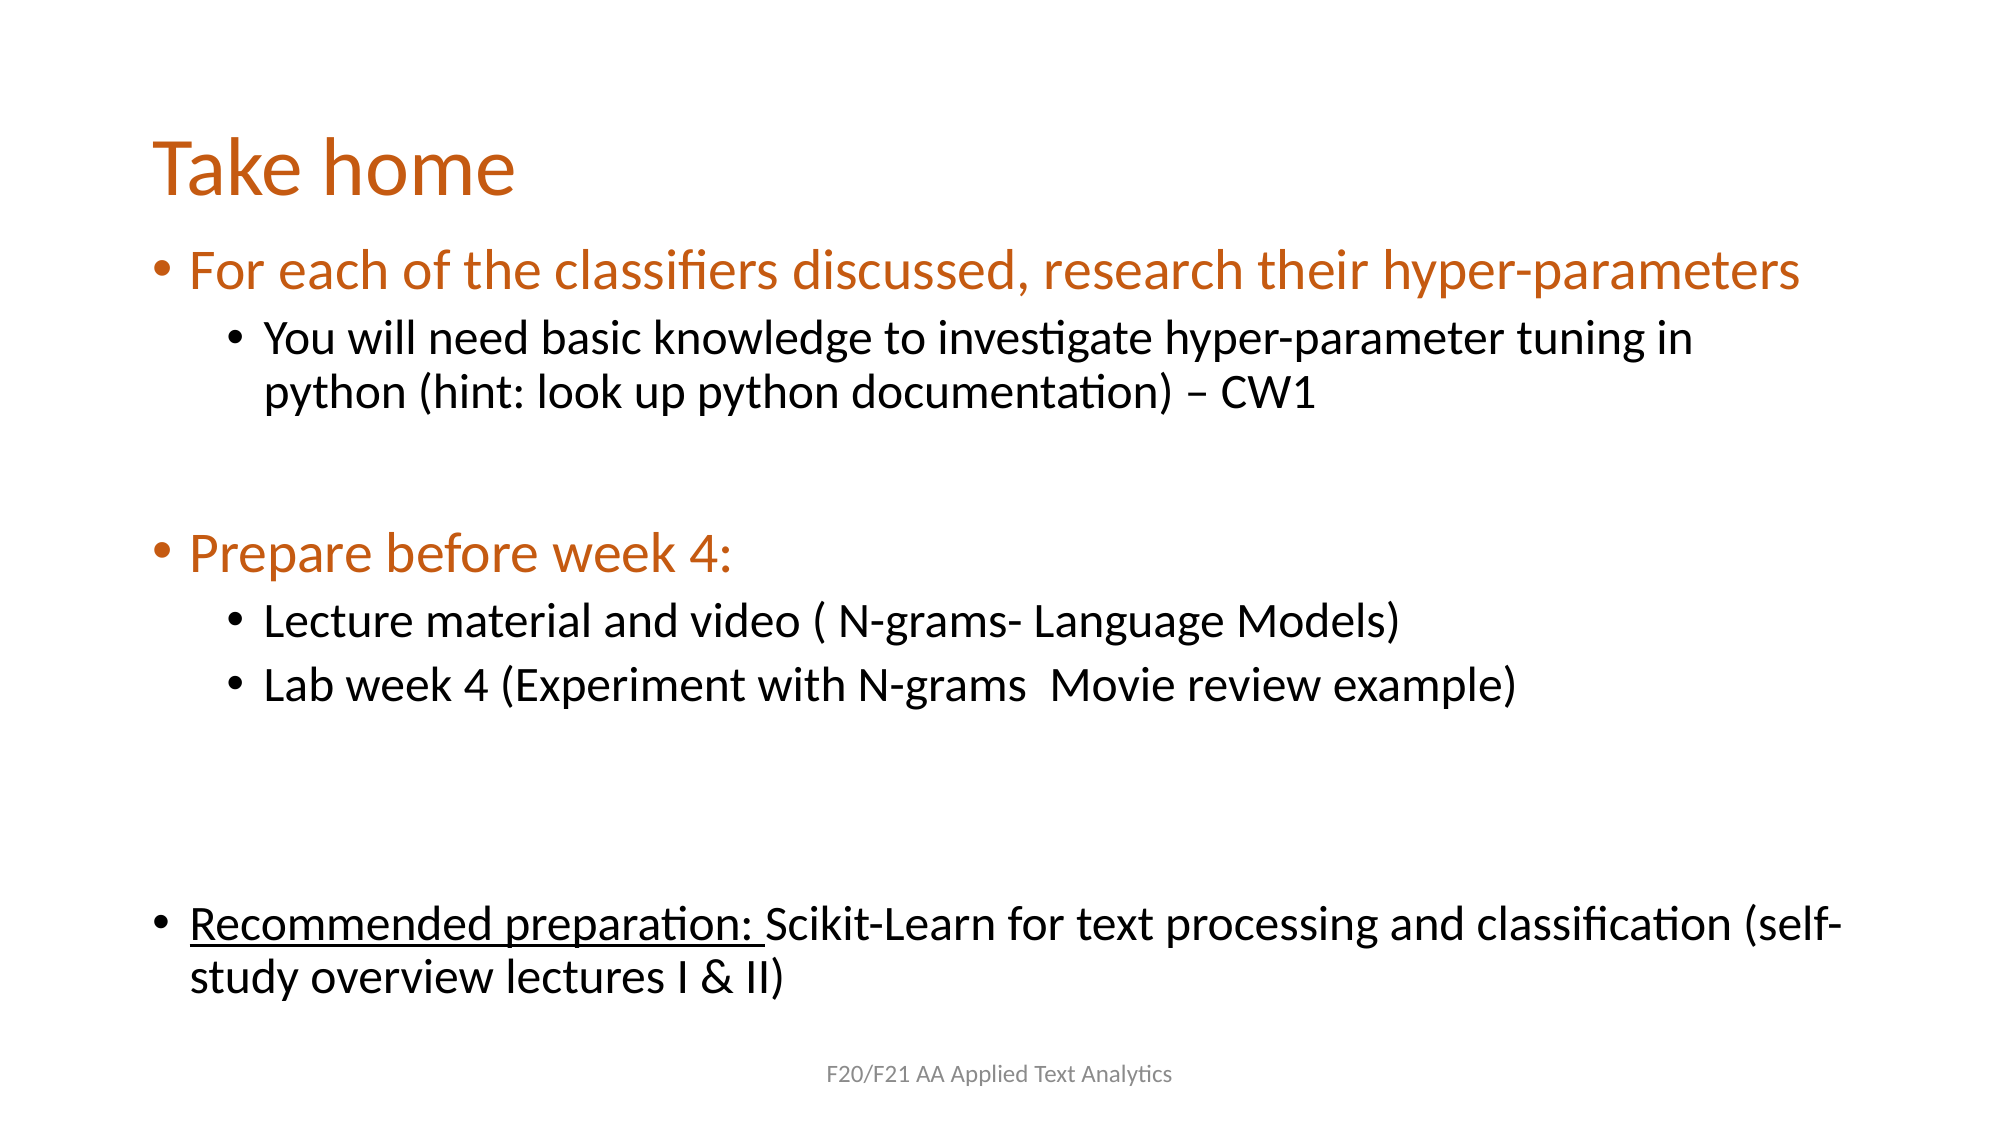

# Take home
For each of the classifiers discussed, research their hyper-parameters
You will need basic knowledge to investigate hyper-parameter tuning in python (hint: look up python documentation) – CW1

Prepare before week 4:
Lecture material and video ( N-grams- Language Models)
Lab week 4 (Experiment with N-grams  Movie review example)

Recommended preparation: Scikit-Learn for text processing and classification (self-study overview lectures I & II)

F20/F21 AA Applied Text Analytics